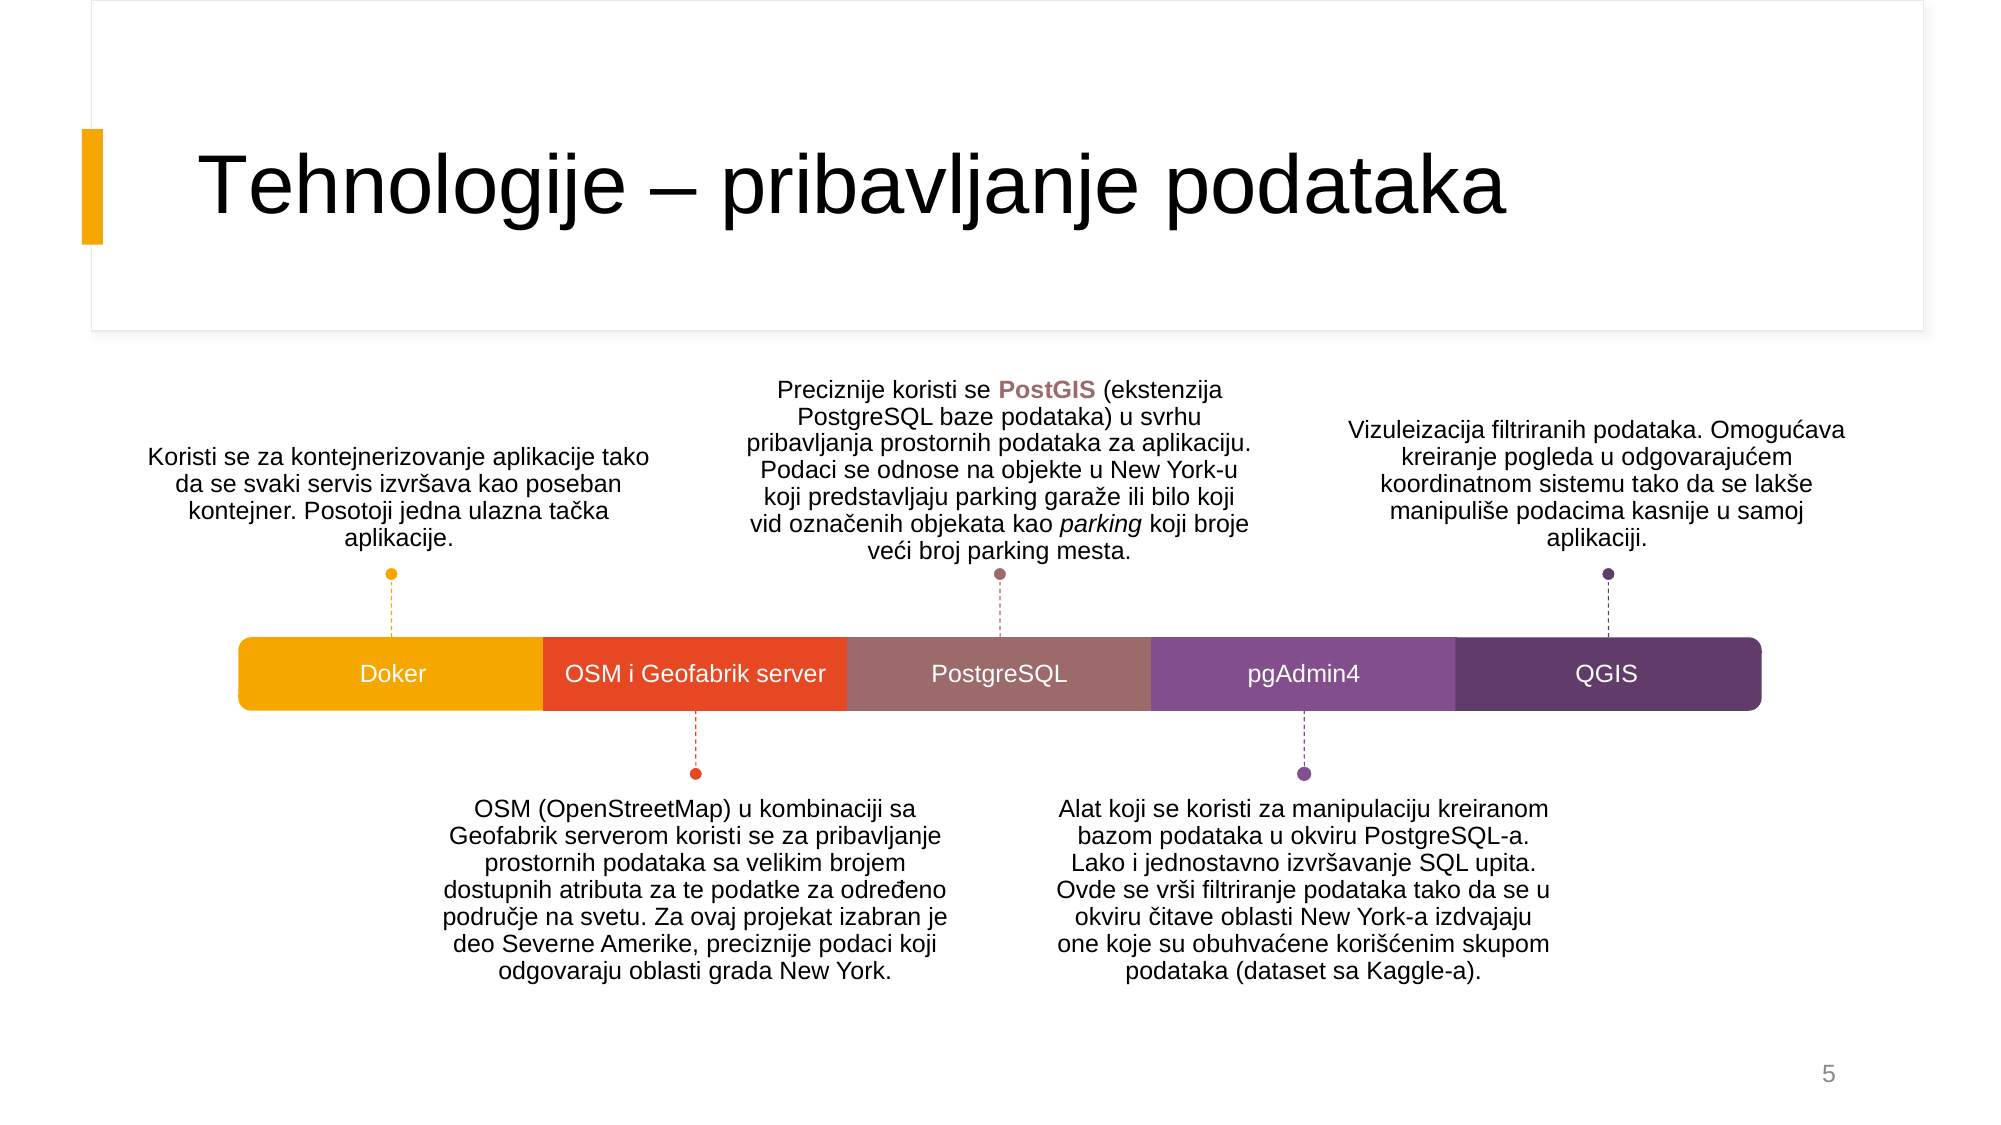

# Tehnologije – pribavljanje podataka
Doker
Koristi se za kontejnerizovanje aplikacije tako da se svaki servis izvršava kao poseban kontejner. Posotoji jedna ulazna tačka aplikacije.
OSM i Geofabrik server
OSM (OpenStreetMap) u kombinaciji sa Geofabrik serverom koristi se za pribavljanje prostornih podataka sa velikim brojem dostupnih atributa za te podatke za određeno područje na svetu. Za ovaj projekat izabran je deo Severne Amerike, preciznije podaci koji odgovaraju oblasti grada New York.
PostgreSQL
Preciznije koristi se PostGIS (ekstenzija PostgreSQL baze podataka) u svrhu pribavljanja prostornih podataka za aplikaciju. Podaci se odnose na objekte u New York-u koji predstavljaju parking garaže ili bilo koji vid označenih objekata kao parking koji broje veći broj parking mesta.
pgAdmin4
Alat koji se koristi za manipulaciju kreiranom bazom podataka u okviru PostgreSQL-a. Lako i jednostavno izvršavanje SQL upita. Ovde se vrši filtriranje podataka tako da se u okviru čitave oblasti New York-a izdvajaju one koje su obuhvaćene korišćenim skupom podataka (dataset sa Kaggle-a).
QGIS
Vizuleizacija filtriranih podataka. Omogućava kreiranje pogleda u odgovarajućem koordinatnom sistemu tako da se lakše manipuliše podacima kasnije u samoj aplikaciji.
5